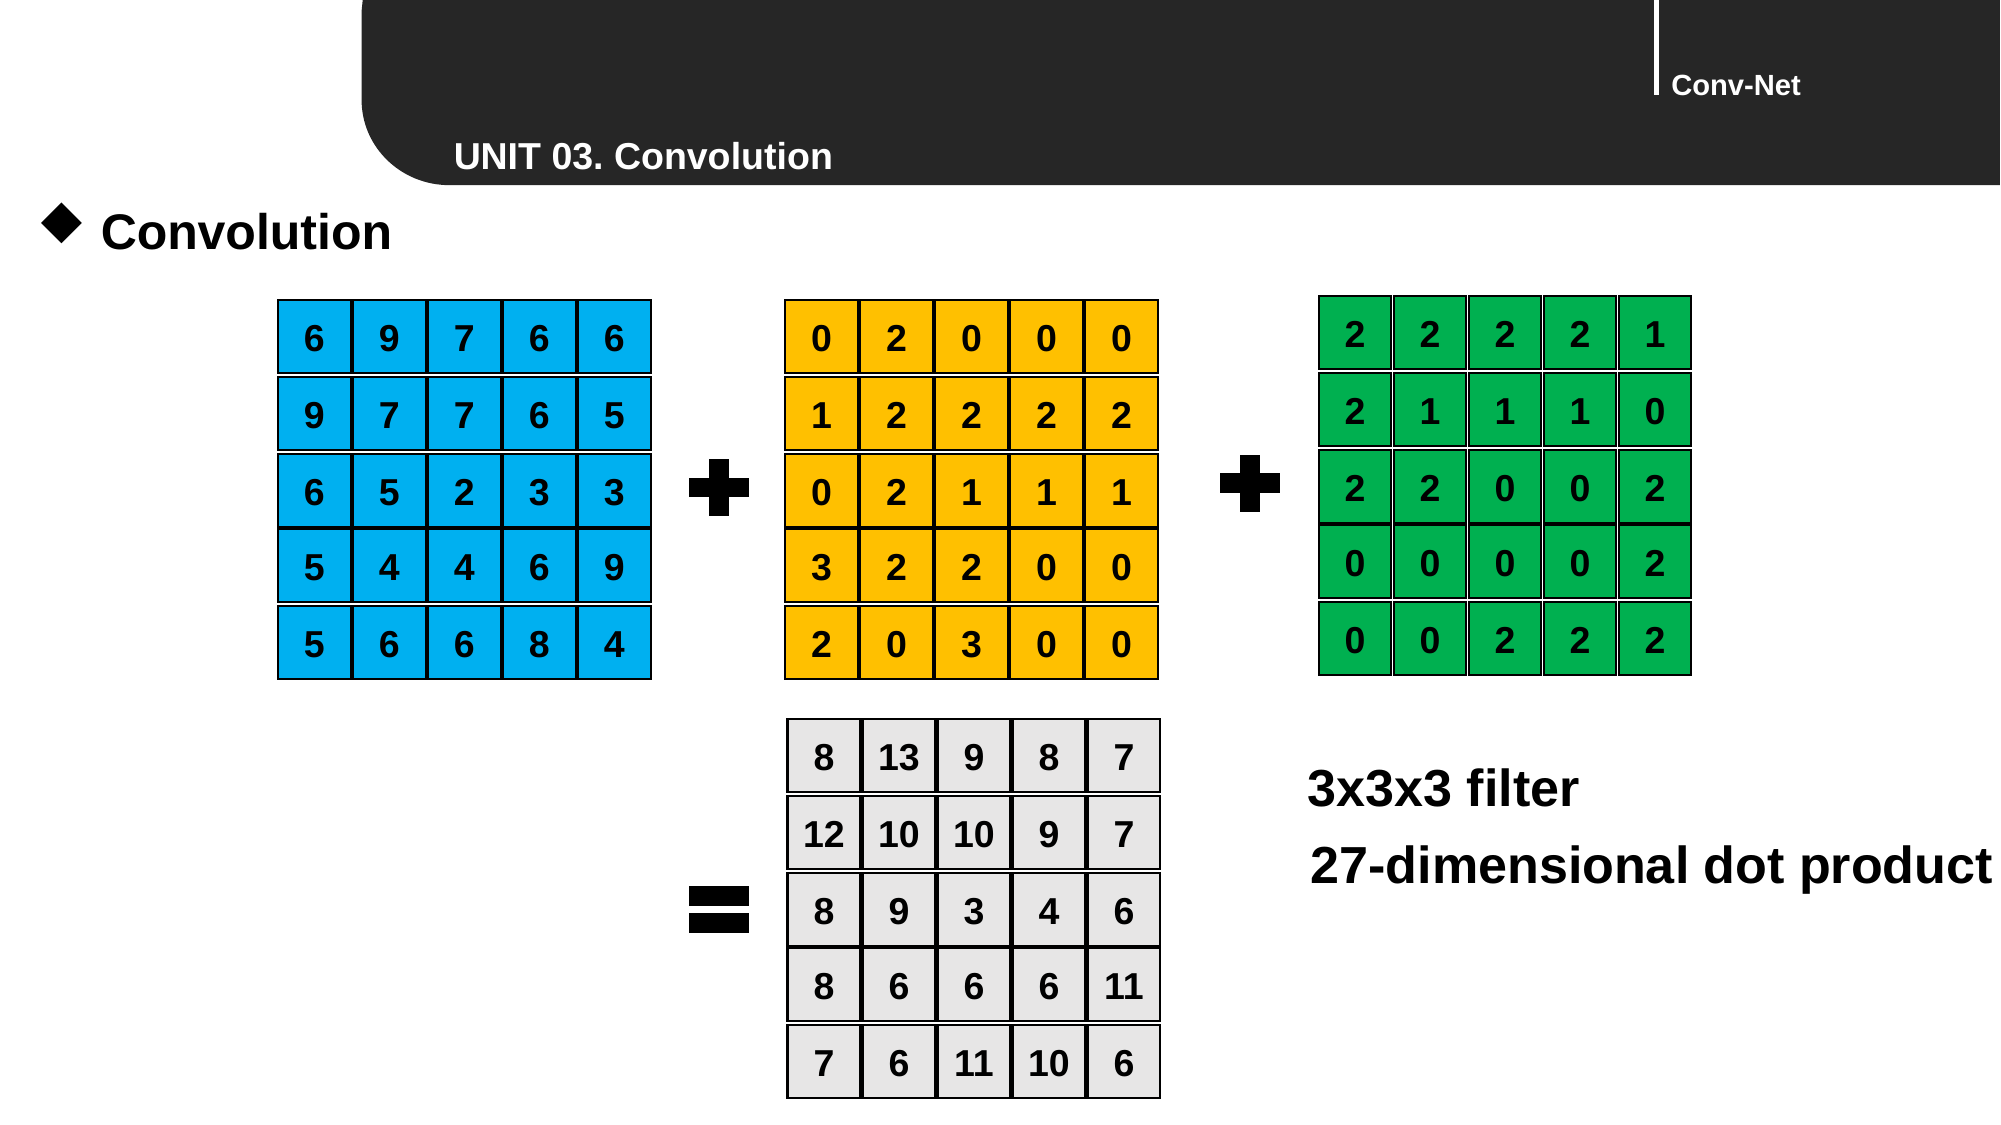

Convolution
2
2
2
2
1
2
1
1
1
0
2
2
0
0
2
0
0
0
0
2
0
0
2
2
2
6
9
7
6
6
0
2
0
0
0
9
7
7
6
5
1
2
2
2
2

6
5
2
3
3
0
2
1
1
1
5
4
4
6
9
3
2
2
0
0
5
6
6
8
4
2
0
3
0
0
8
13
9
8
7
3x3x3 filter
12
10
10
9
7
27-dimensional dot product

8
9
3
4
6
8
6
6
6
11
7
6
11
10
6